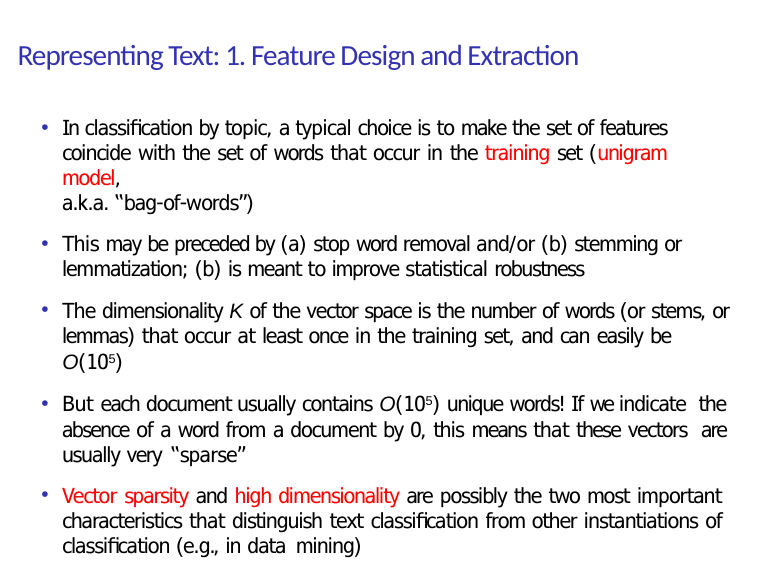

# Representing Text: 1. Feature Design and Extraction
In classification by topic, a typical choice is to make the set of features  coincide with the set of words that occur in the training set (unigram model,
a.k.a. “bag-of-words”)
This may be preceded by (a) stop word removal and/or (b) stemming or  lemmatization; (b) is meant to improve statistical robustness
The dimensionality K of the vector space is the number of words (or stems, or  lemmas) that occur at least once in the training set, and can easily be O(105)
But each document usually contains O(105) unique words! If we indicate  the absence of a word from a document by 0, this means that these vectors  are usually very “sparse”
Vector sparsity and high dimensionality are possibly the two most important  characteristics that distinguish text classification from other instantiations of  classification (e.g., in data mining)